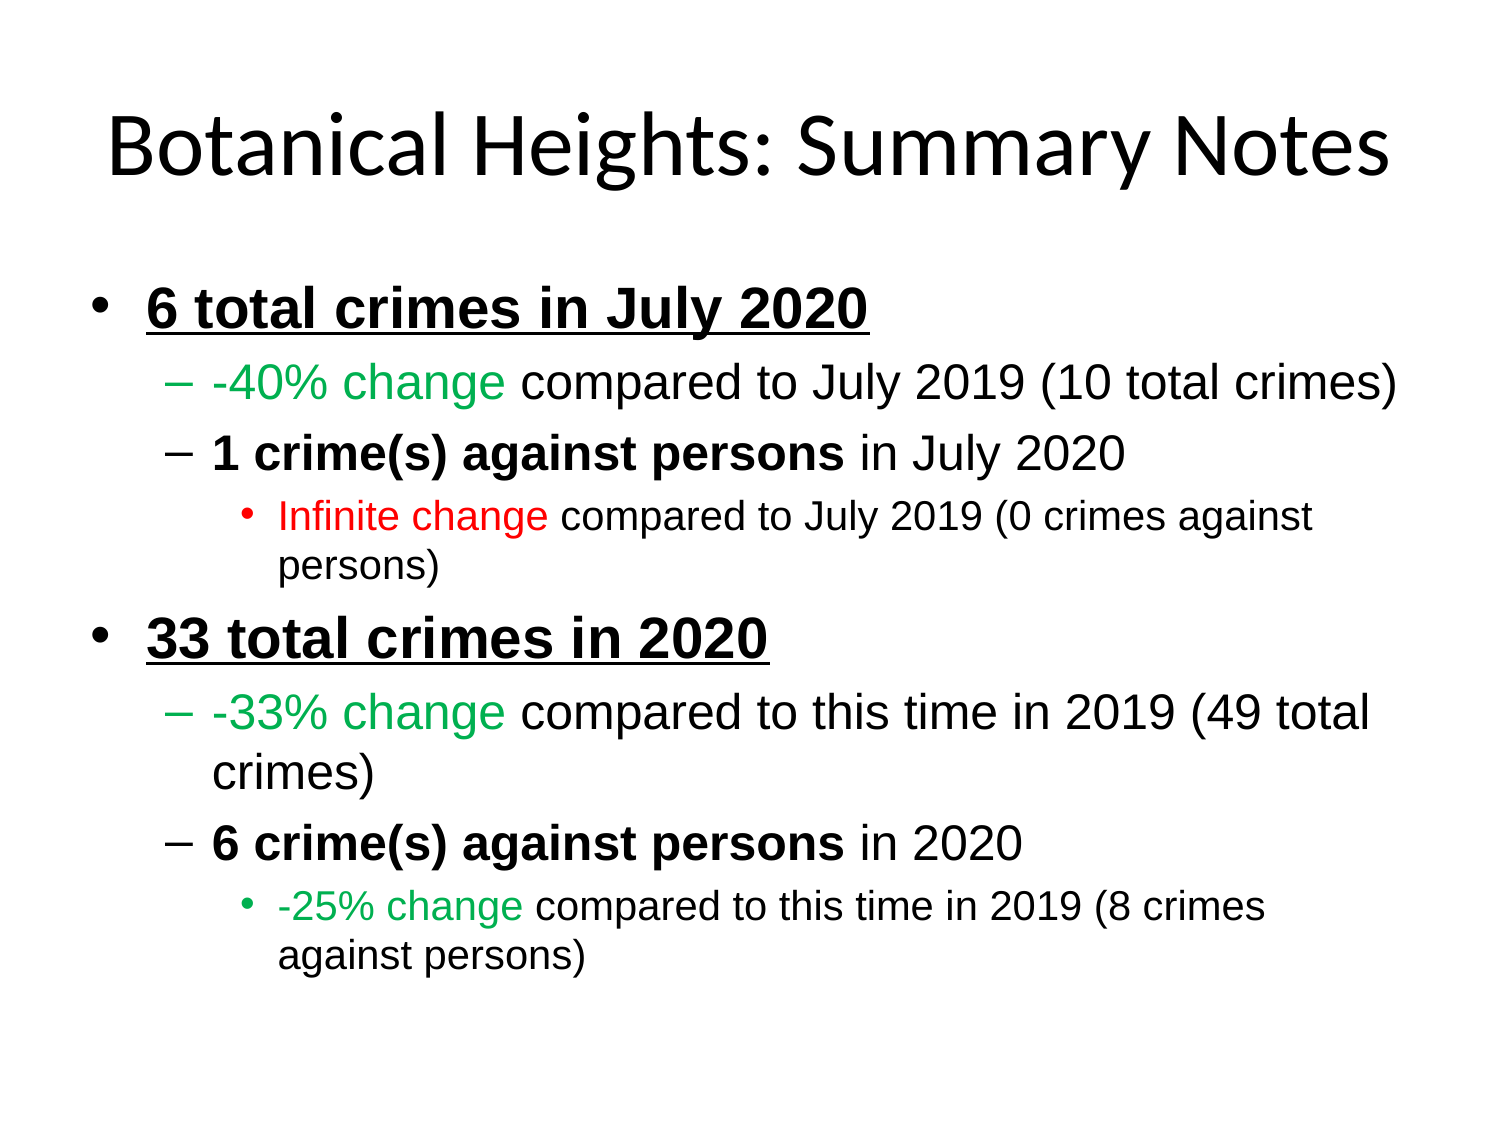

# Botanical Heights: Summary Notes
6 total crimes in July 2020
-40% change compared to July 2019 (10 total crimes)
1 crime(s) against persons in July 2020
Infinite change compared to July 2019 (0 crimes against persons)
33 total crimes in 2020
-33% change compared to this time in 2019 (49 total crimes)
6 crime(s) against persons in 2020
-25% change compared to this time in 2019 (8 crimes against persons)